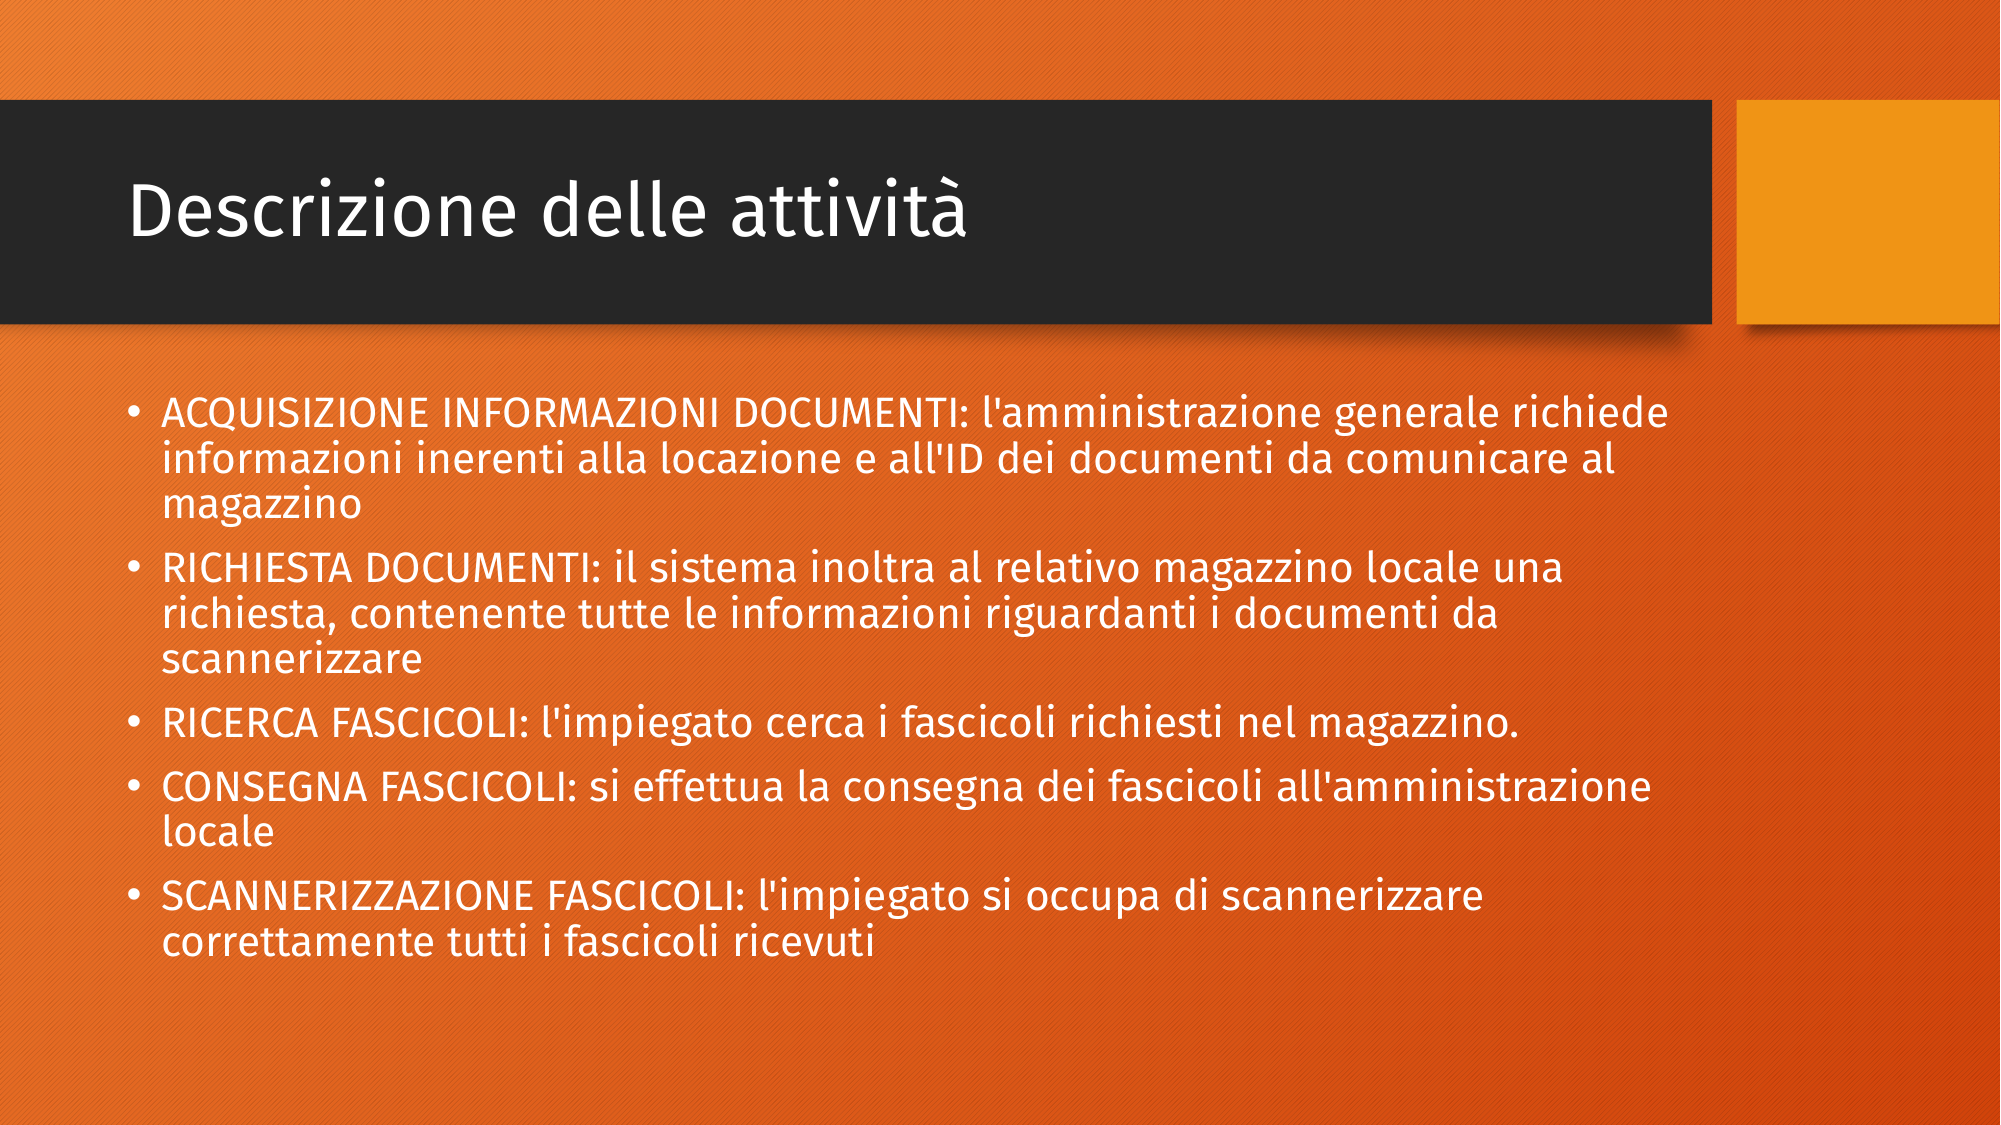

# Descrizione delle attività
ACQUISIZIONE INFORMAZIONI DOCUMENTI: l'amministrazione generale richiede informazioni inerenti alla locazione e all'ID dei documenti da comunicare al magazzino
RICHIESTA DOCUMENTI: il sistema inoltra al relativo magazzino locale una richiesta, contenente tutte le informazioni riguardanti i documenti da scannerizzare
RICERCA FASCICOLI: l'impiegato cerca i fascicoli richiesti nel magazzino.
CONSEGNA FASCICOLI: si effettua la consegna dei fascicoli all'amministrazione locale
SCANNERIZZAZIONE FASCICOLI: l'impiegato si occupa di scannerizzare correttamente tutti i fascicoli ricevuti